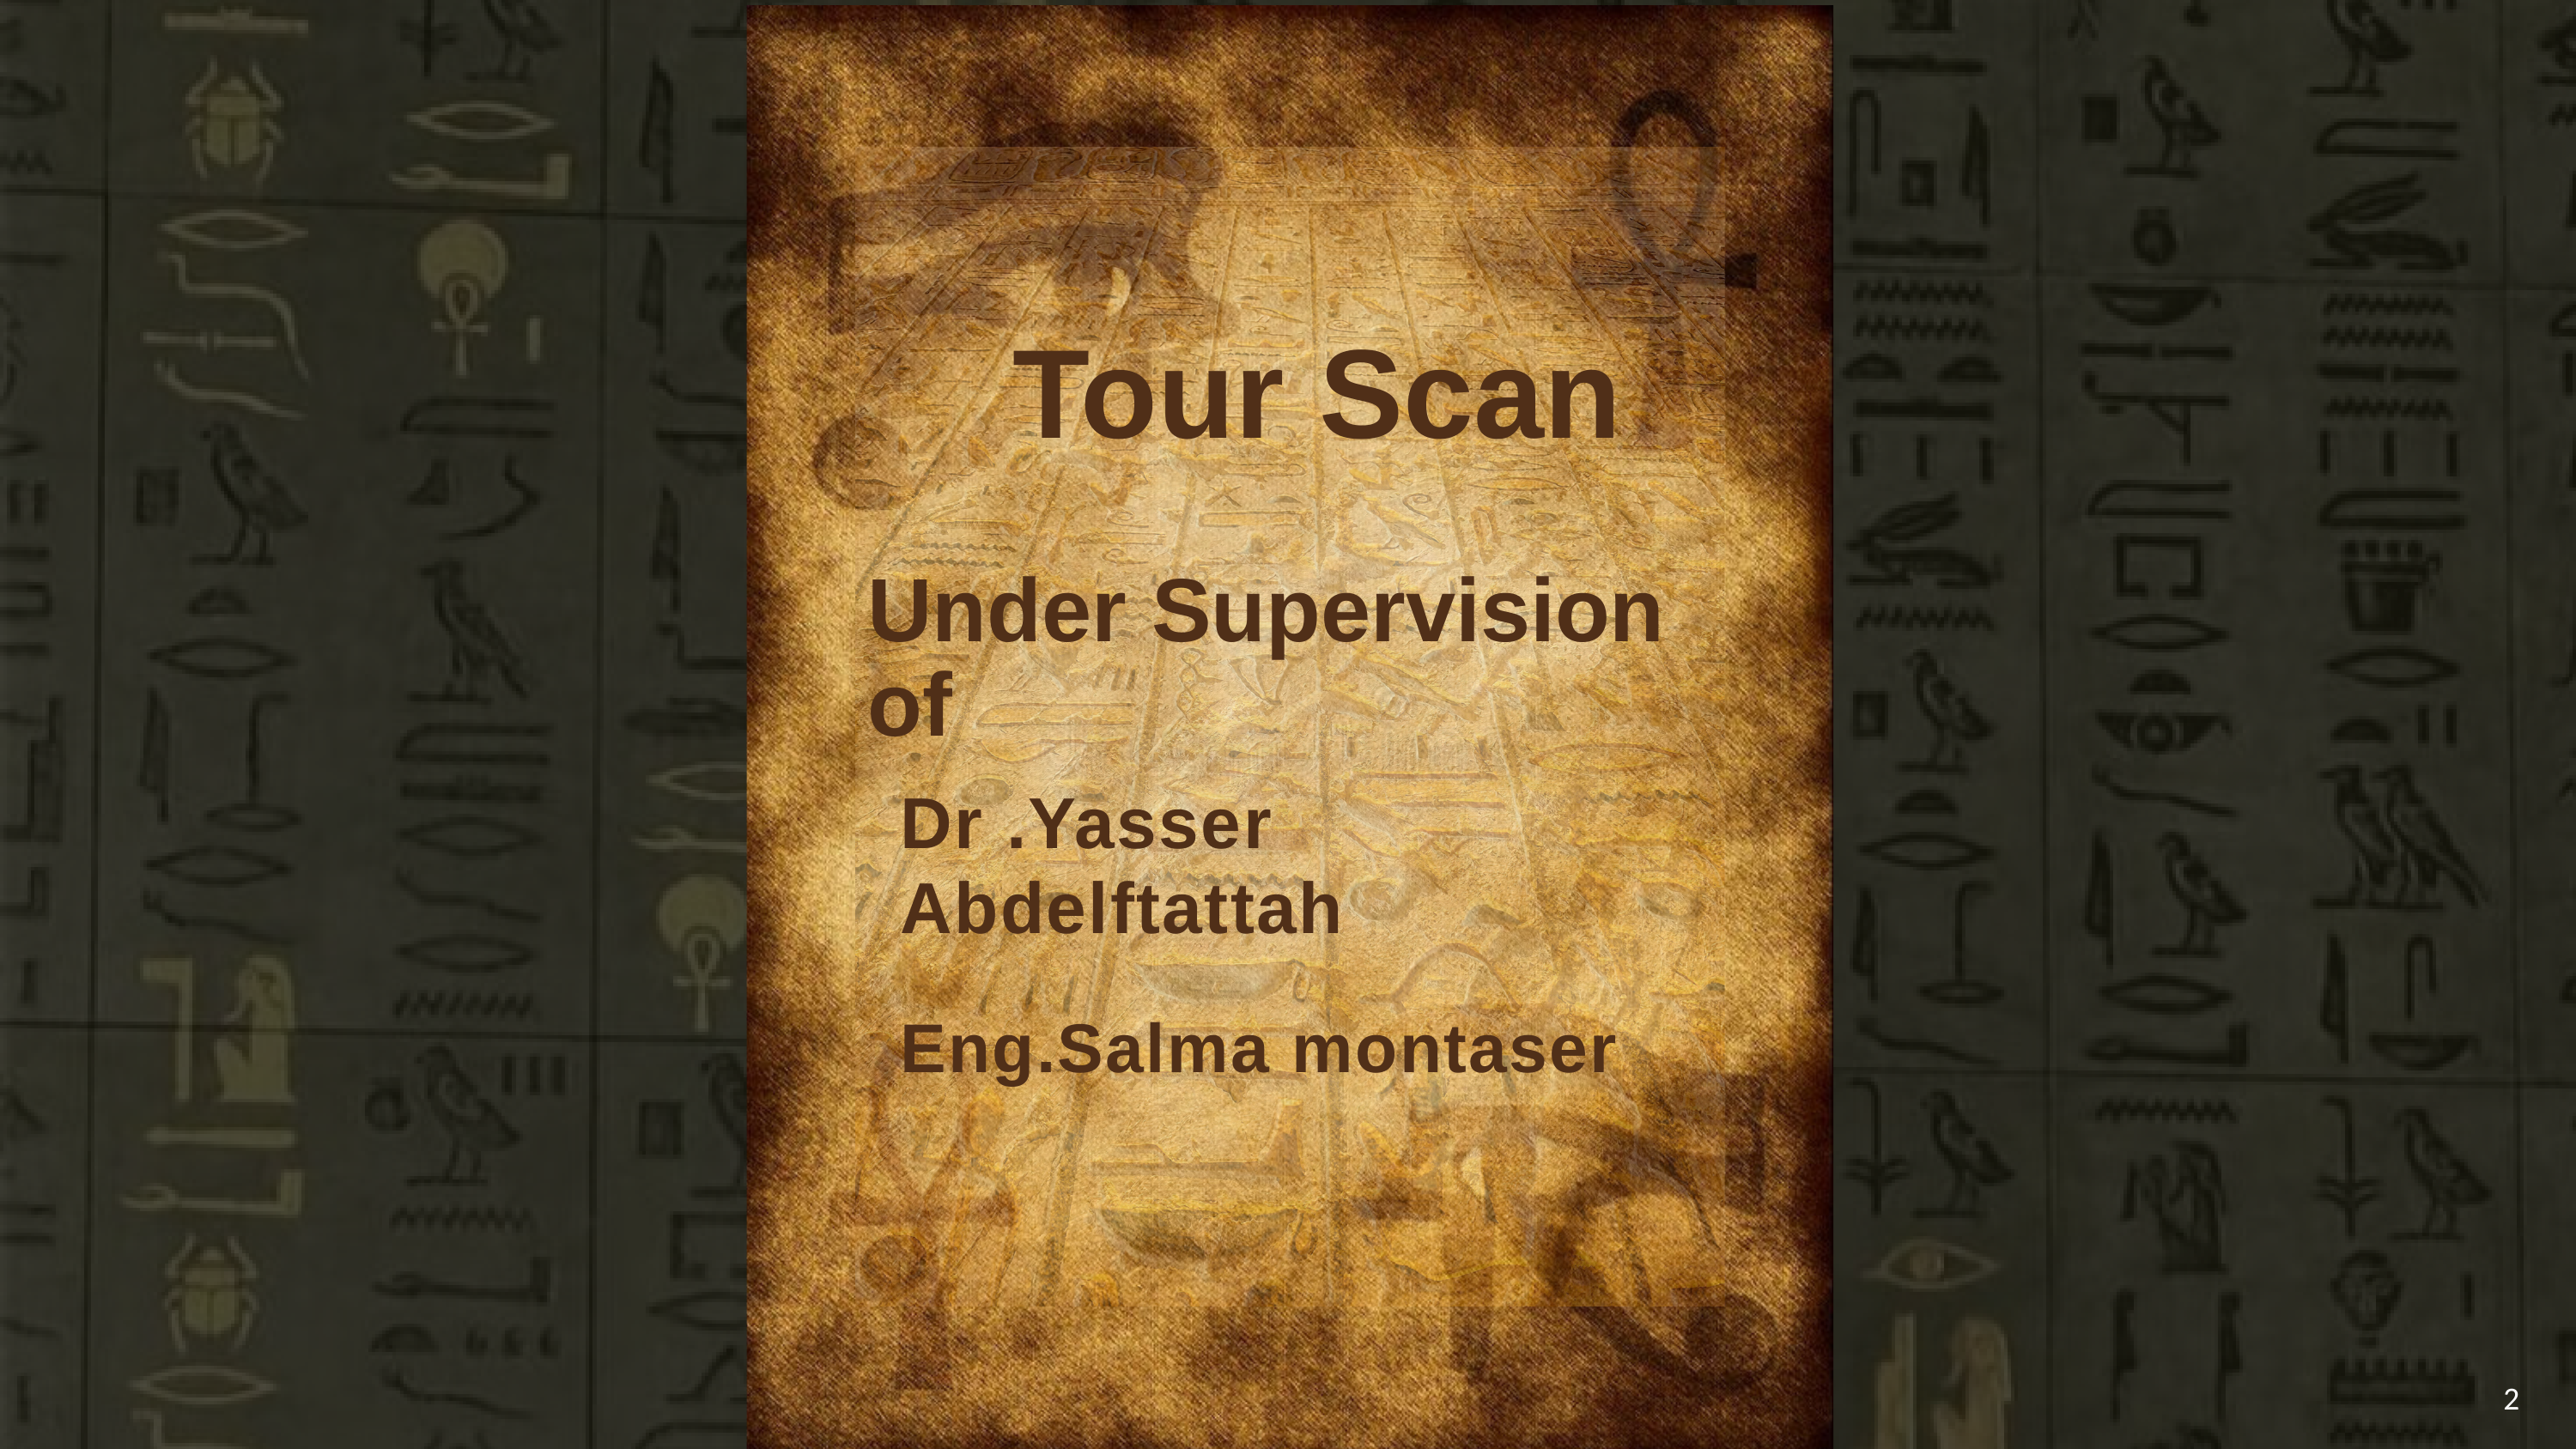

Tour Scan
Under Supervision of

Dr .Yasser Abdelftattah

Eng.Salma montaser

2